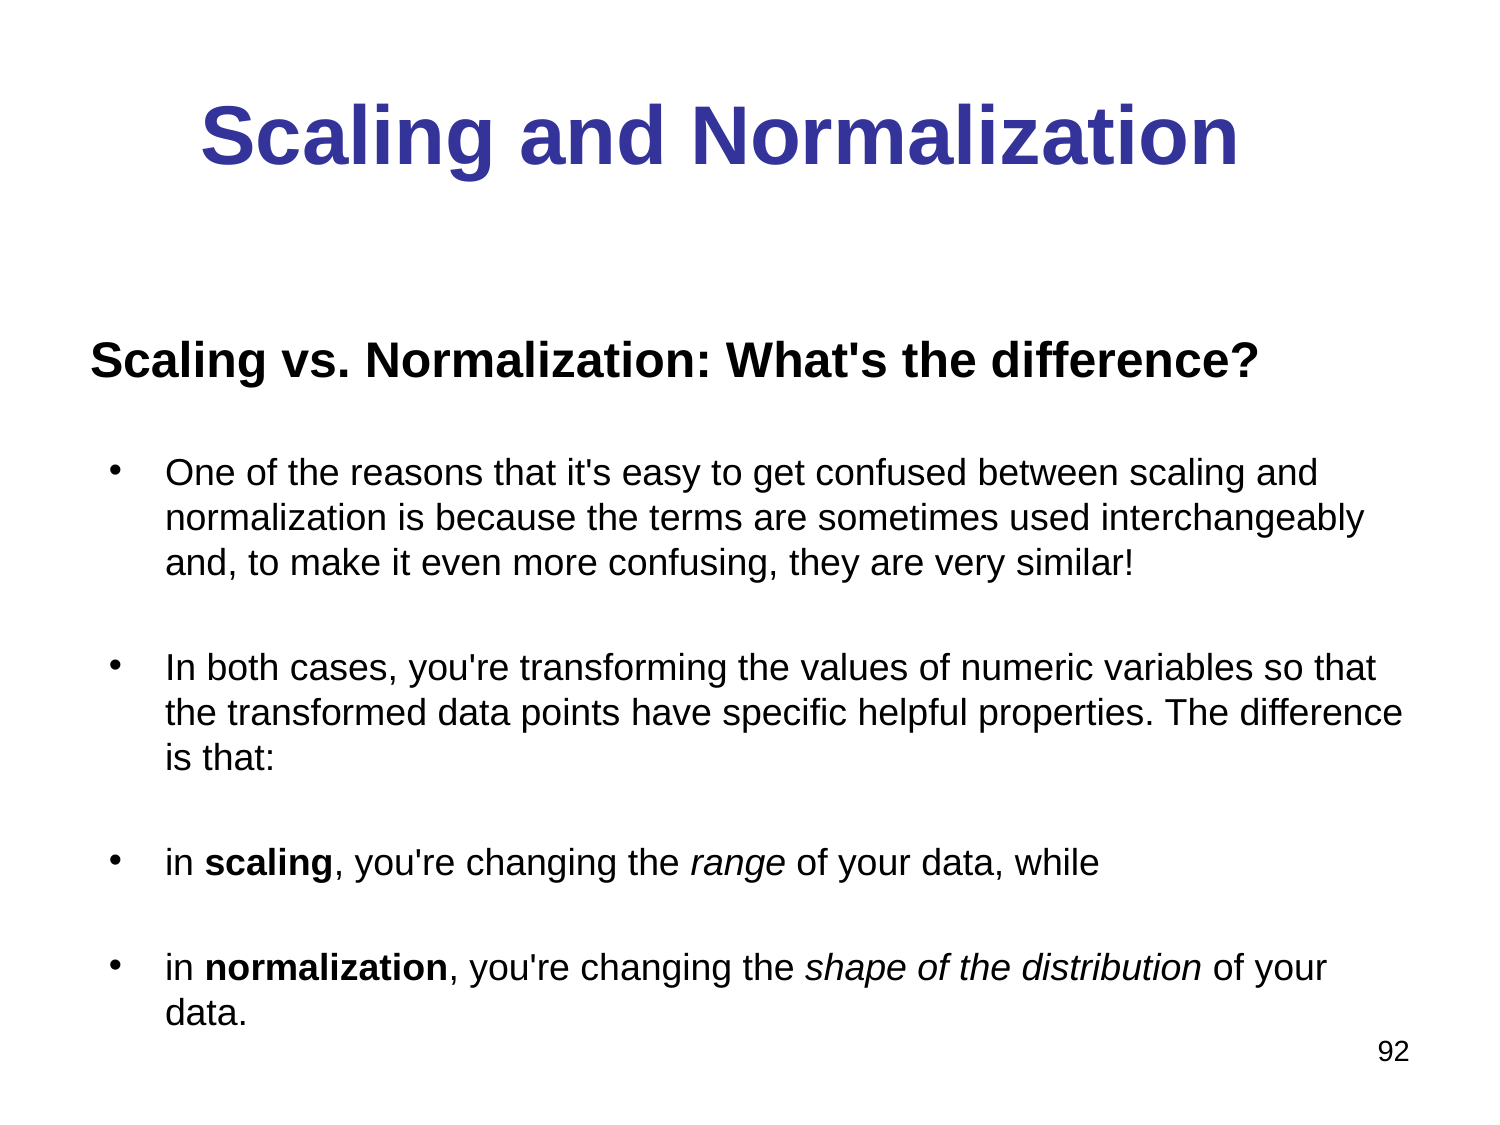

# Scaling and Normalization

Scaling vs. Normalization: What's the difference?

One of the reasons that it's easy to get confused between scaling and normalization is because the terms are sometimes used interchangeably and, to make it even more confusing, they are very similar!

In both cases, you're transforming the values of numeric variables so that the transformed data points have specific helpful properties. The difference is that:

in scaling, you're changing the range of your data, while

in normalization, you're changing the shape of the distribution of your data.

92